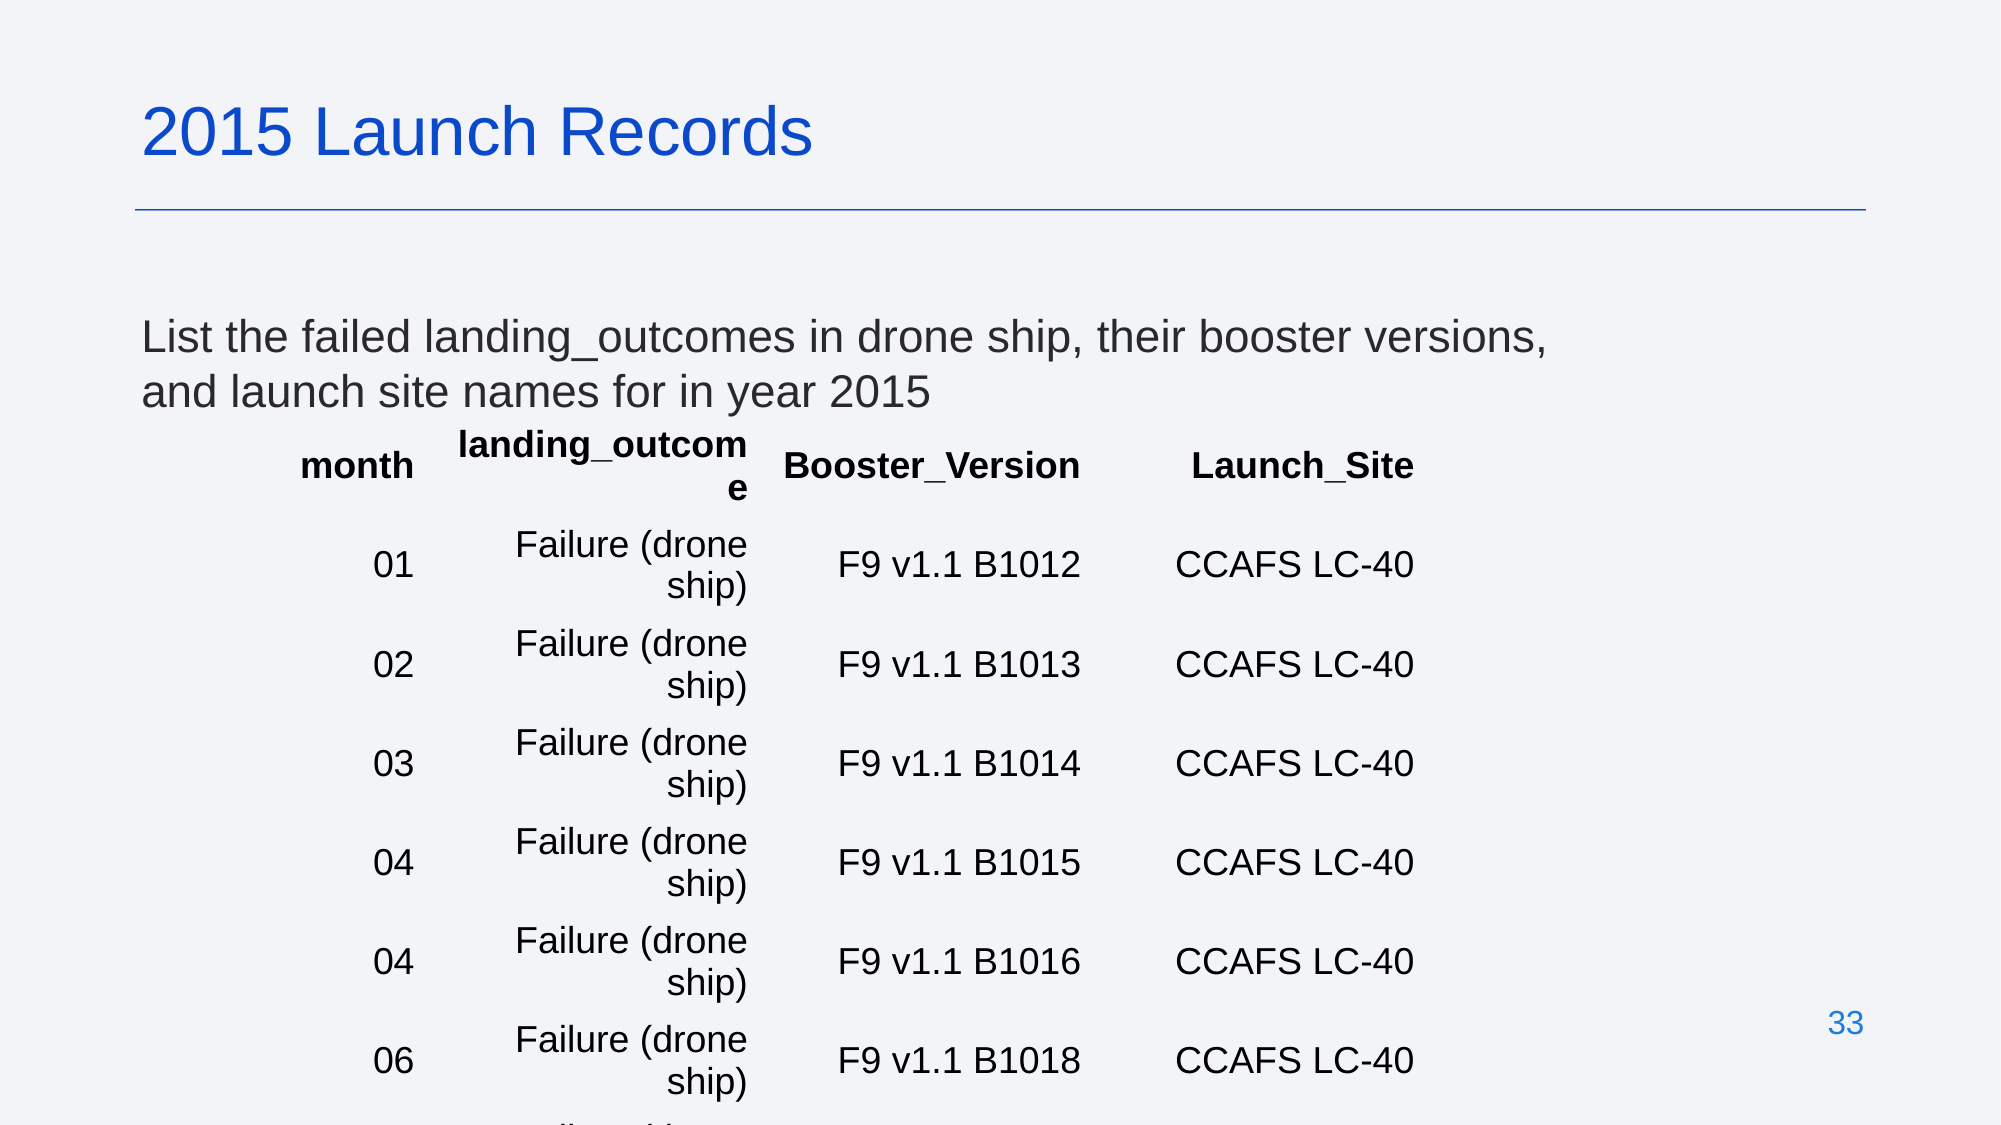

2015 Launch Records
List the failed landing_outcomes in drone ship, their booster versions, and launch site names for in year 2015

| month | landing\_outcome | Booster\_Version | Launch\_Site |
| --- | --- | --- | --- |
| 01 | Failure (drone ship) | F9 v1.1 B1012 | CCAFS LC-40 |
| 02 | Failure (drone ship) | F9 v1.1 B1013 | CCAFS LC-40 |
| 03 | Failure (drone ship) | F9 v1.1 B1014 | CCAFS LC-40 |
| 04 | Failure (drone ship) | F9 v1.1 B1015 | CCAFS LC-40 |
| 04 | Failure (drone ship) | F9 v1.1 B1016 | CCAFS LC-40 |
| 06 | Failure (drone ship) | F9 v1.1 B1018 | CCAFS LC-40 |
| 12 | Failure (drone ship) | F9 FT B1019 | CCAFS LC-40 |
33